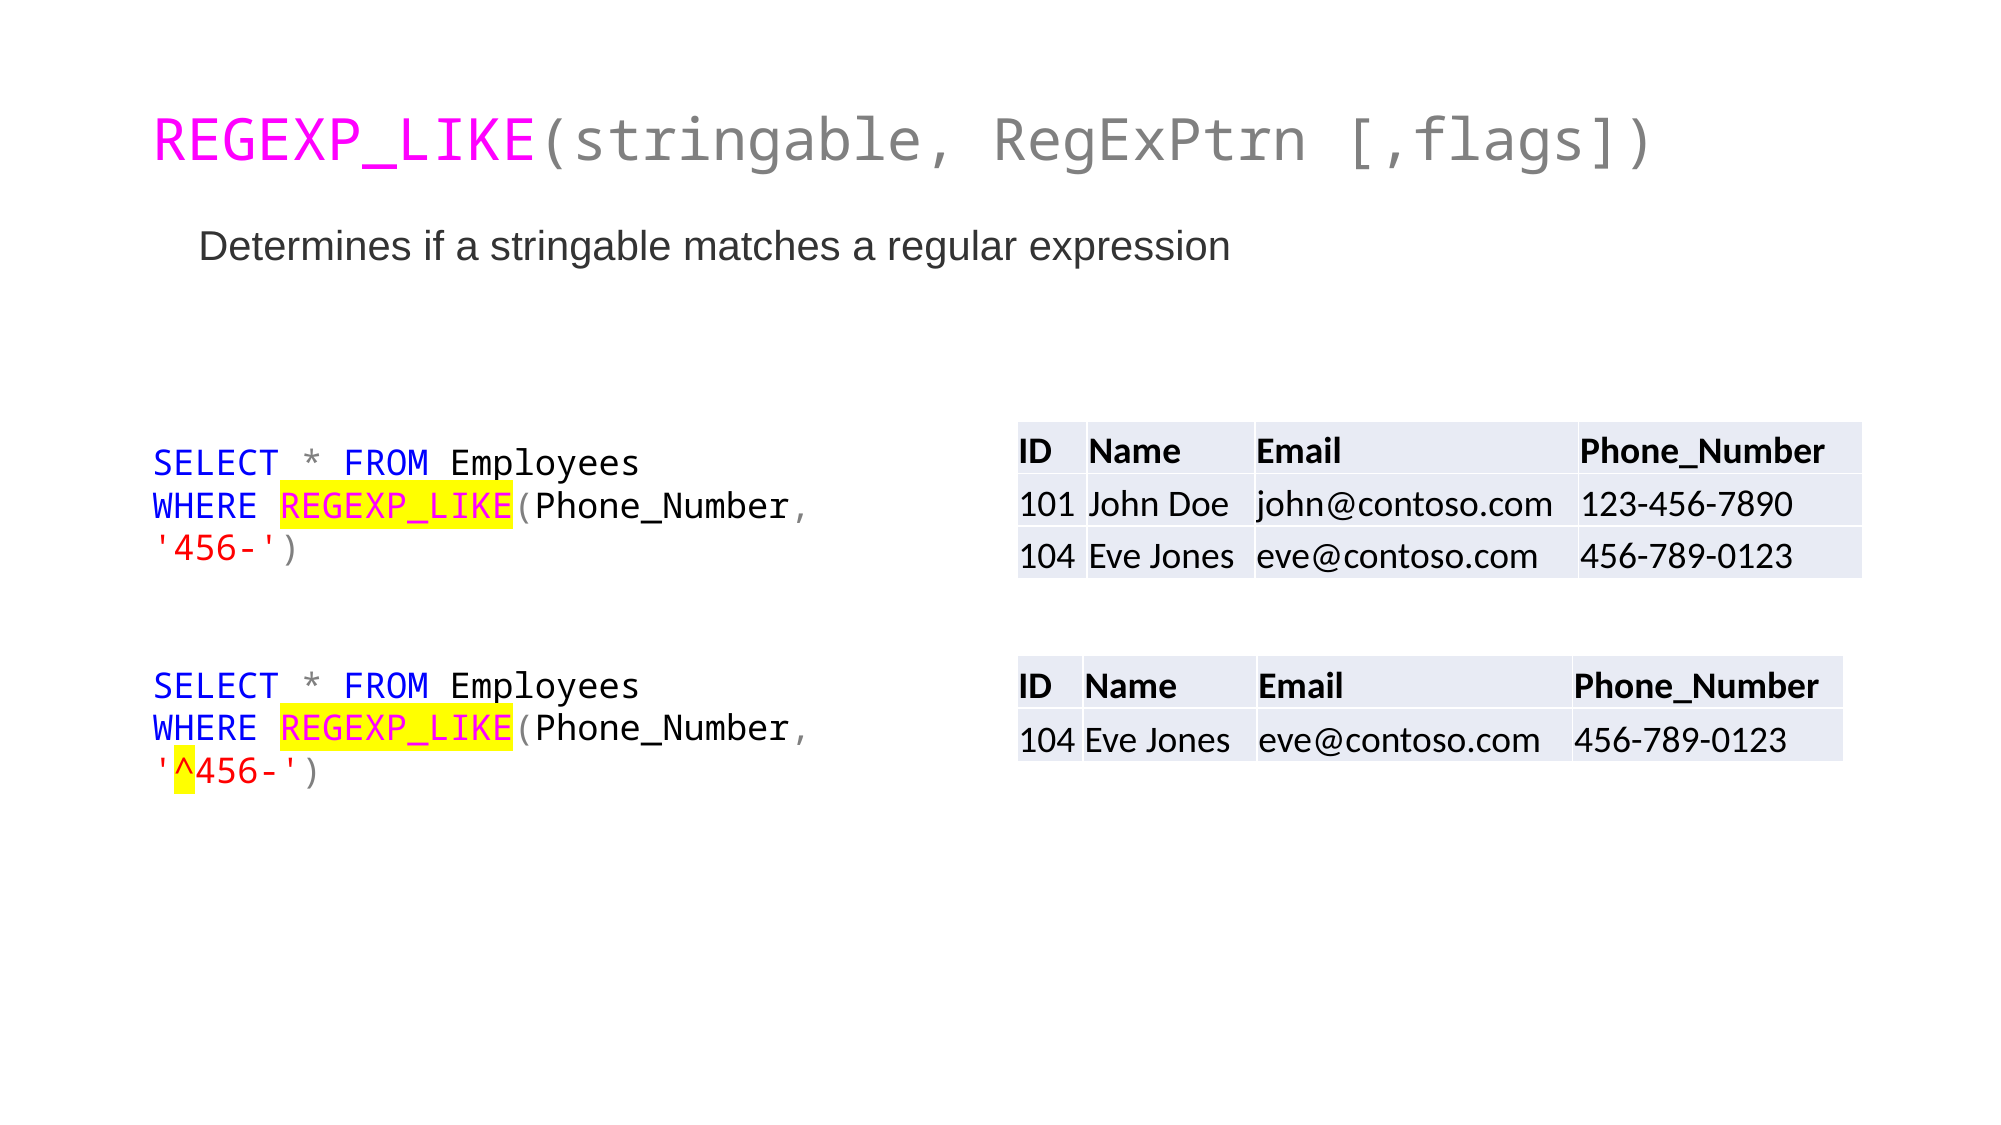

# REGEXP_LIKE(stringable, RegExPtrn [,flags])
Determines if a stringable matches a regular expression
| ID | Name | Email | Phone\_Number |
| --- | --- | --- | --- |
| 101 | John Doe | john@contoso.com | 123-456-7890 |
| 104 | Eve Jones | eve@contoso.com | 456-789-0123 |
SELECT * FROM Employees
WHERE REGEXP_LIKE(Phone_Number, '456-')
| ID | Name | Email | Phone\_Number |
| --- | --- | --- | --- |
| 104 | Eve Jones | eve@contoso.com | 456-789-0123 |
SELECT * FROM Employees
WHERE REGEXP_LIKE(Phone_Number, '^456-')